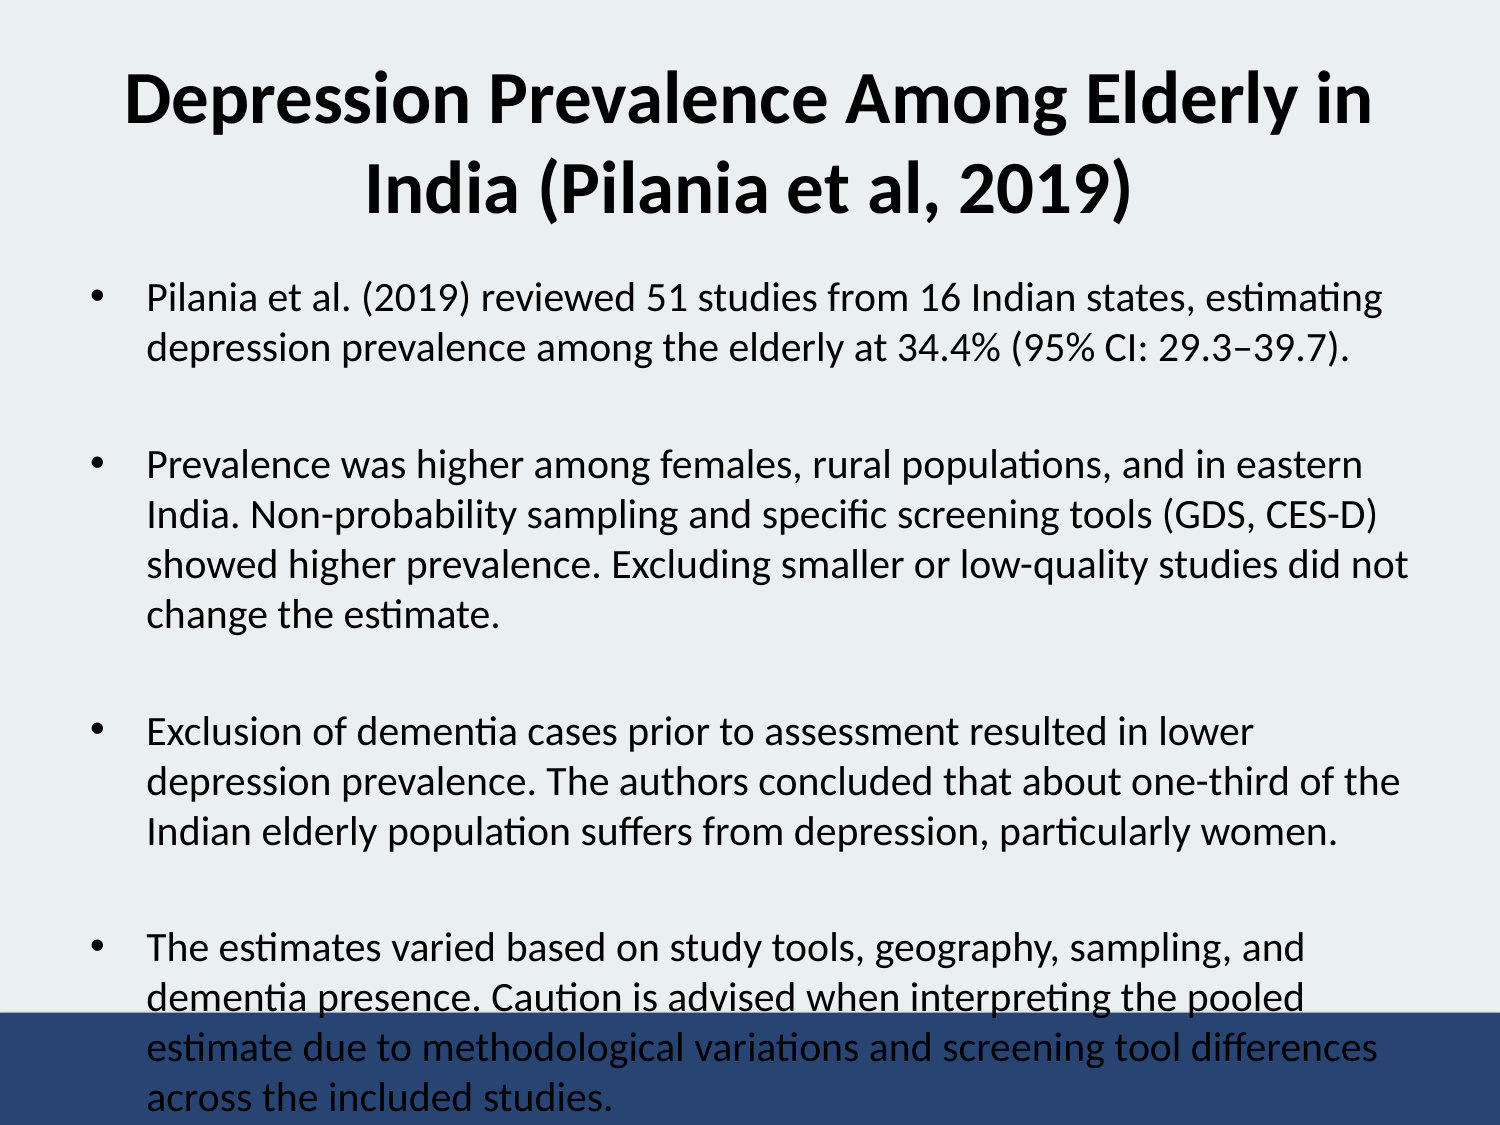

# Depression Prevalence Among Elderly in India (Pilania et al, 2019)
Pilania et al. (2019) reviewed 51 studies from 16 Indian states, estimating depression prevalence among the elderly at 34.4% (95% CI: 29.3–39.7).

Prevalence was higher among females, rural populations, and in eastern India. Non-probability sampling and specific screening tools (GDS, CES-D) showed higher prevalence. Excluding smaller or low-quality studies did not change the estimate.

Exclusion of dementia cases prior to assessment resulted in lower depression prevalence. The authors concluded that about one-third of the Indian elderly population suffers from depression, particularly women.

The estimates varied based on study tools, geography, sampling, and dementia presence. Caution is advised when interpreting the pooled estimate due to methodological variations and screening tool differences across the included studies.